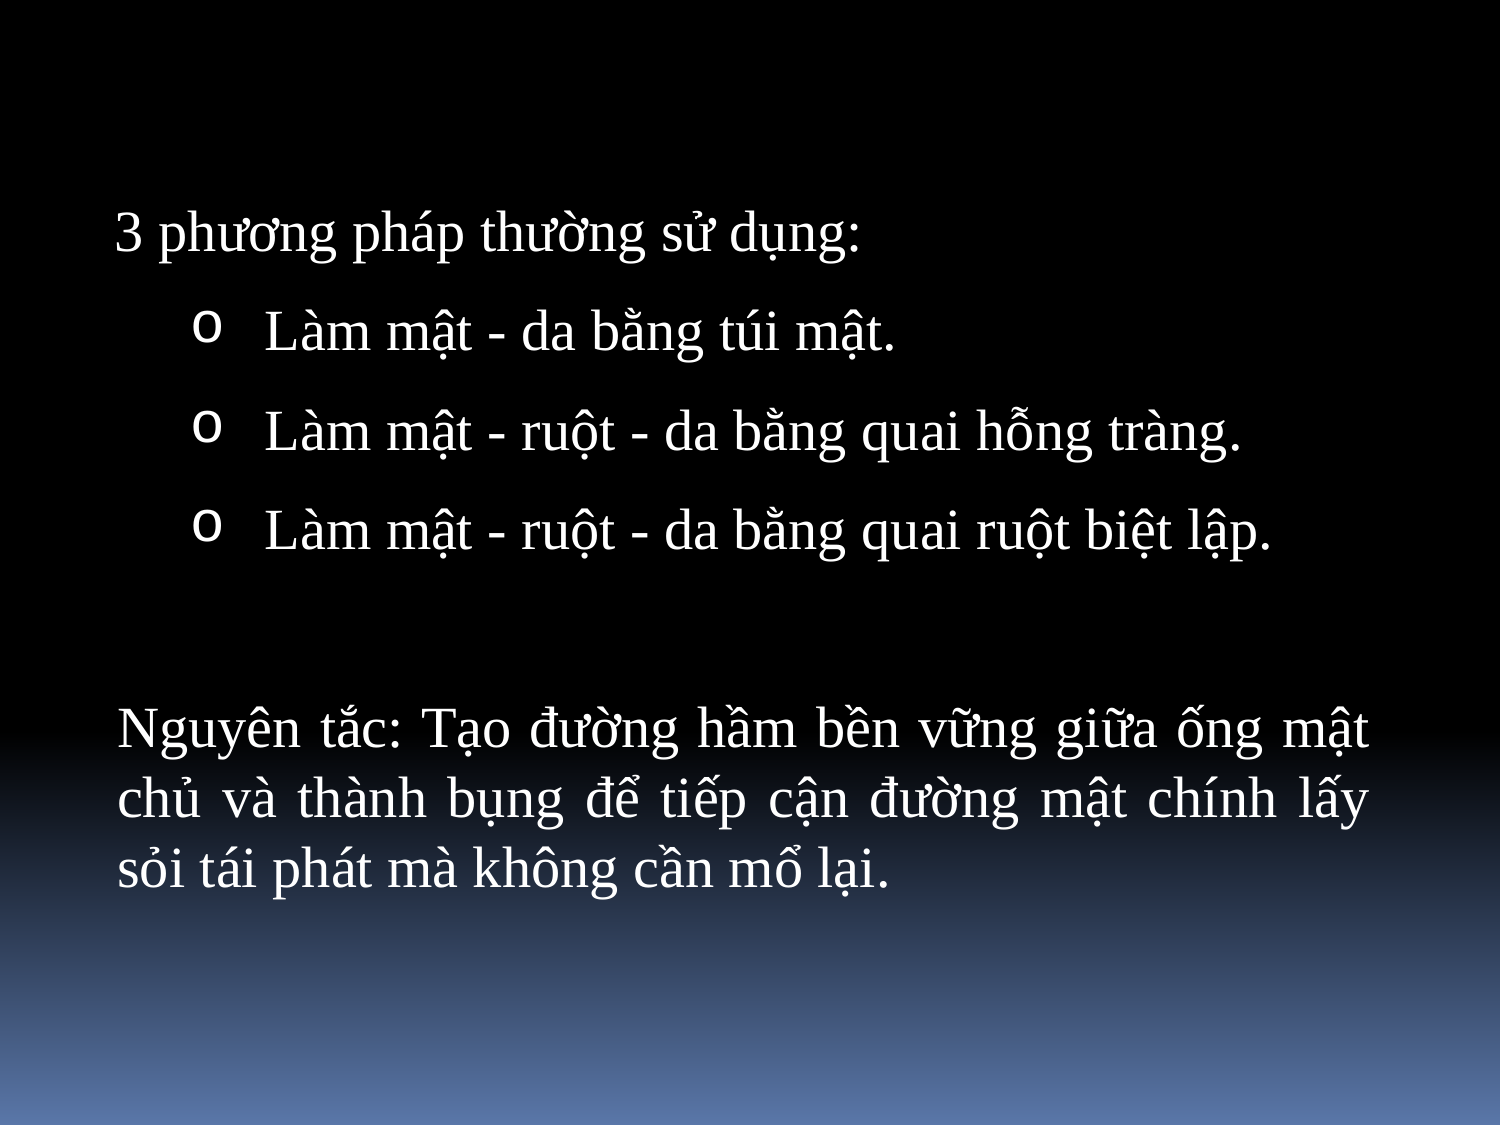

3 phương pháp thường sử dụng:
Làm mật - da bằng túi mật.
Làm mật - ruột - da bằng quai hỗng tràng.
Làm mật - ruột - da bằng quai ruột biệt lập.

Nguyên tắc: Tạo đường hầm bền vững giữa ống mật chủ và thành bụng để tiếp cận đường mật chính lấy sỏi tái phát mà không cần mổ lại.